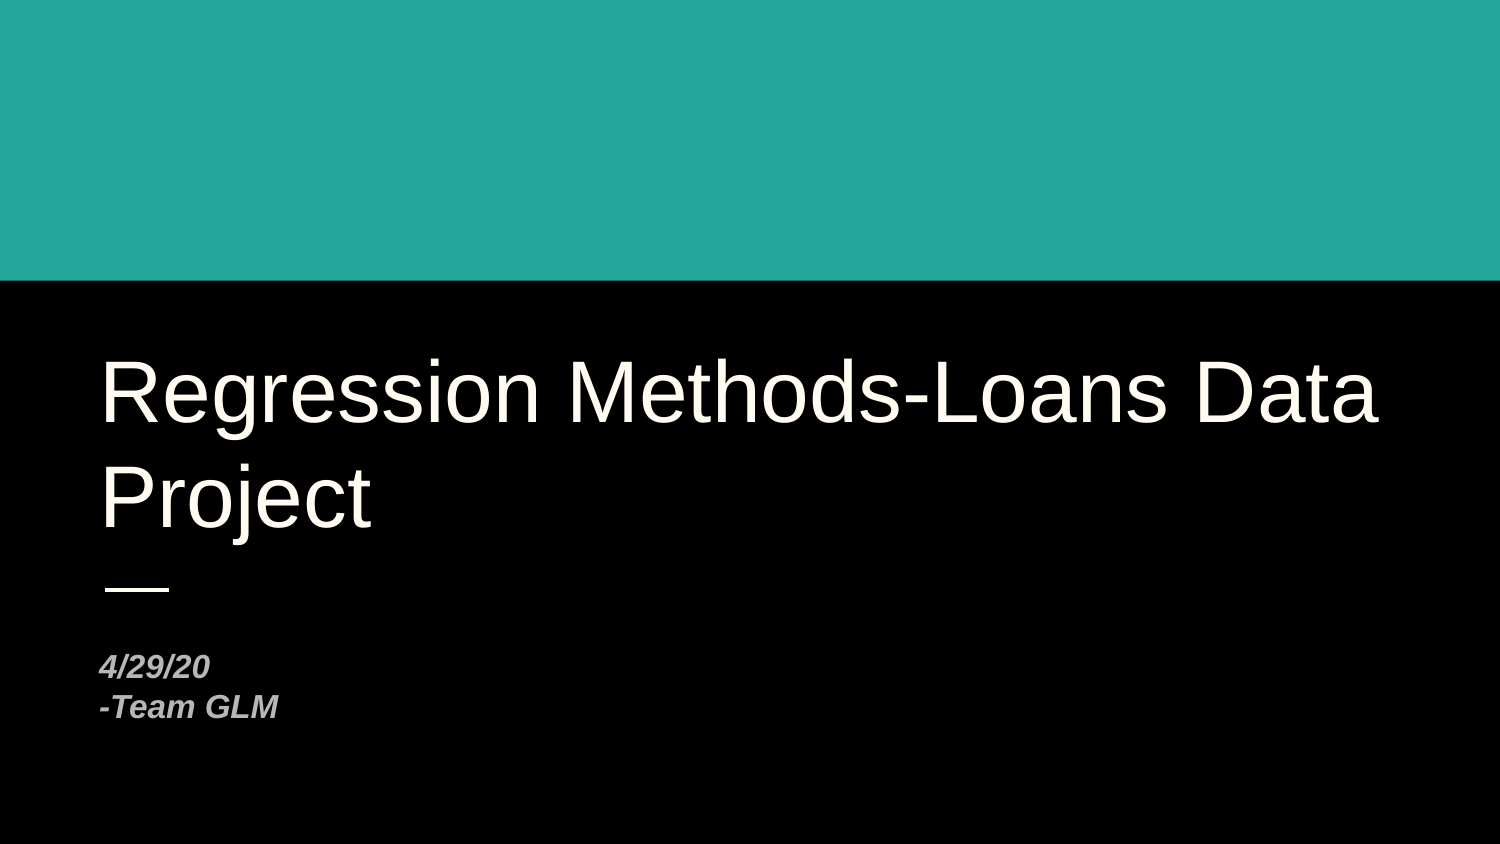

# Regression Methods-Loans Data Project
4/29/20
-Team GLM